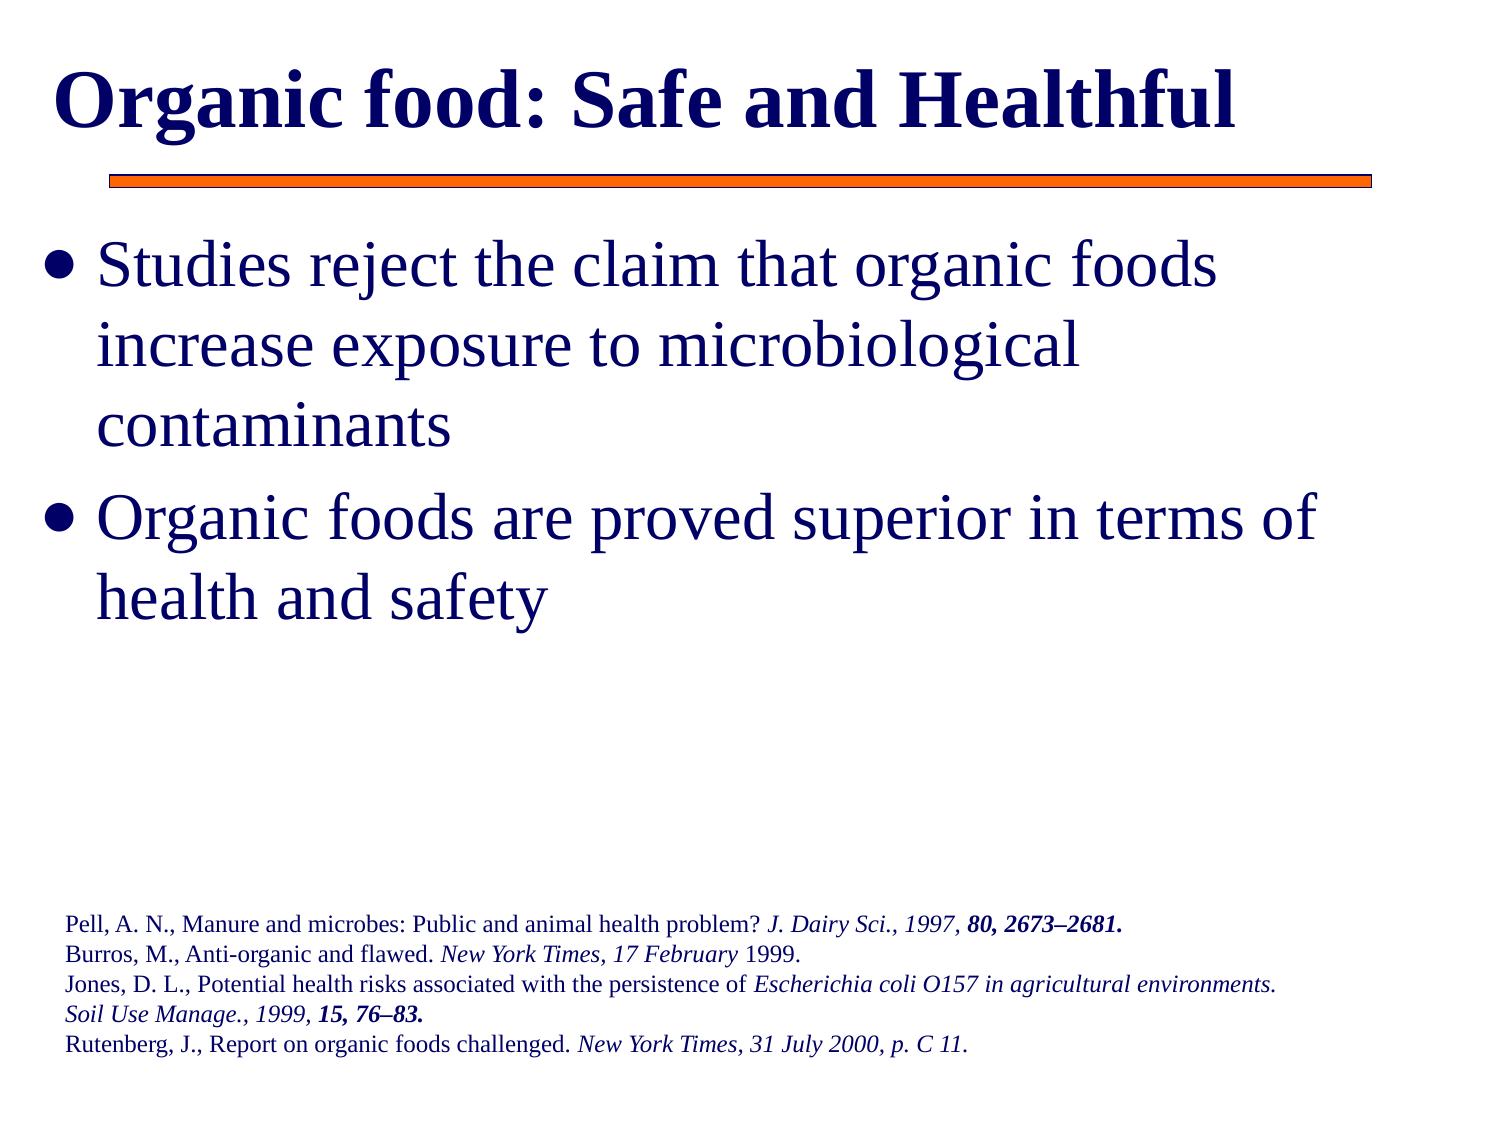

# Organic food: Safe and Healthful
Studies reject the claim that organic foods increase exposure to microbiological contaminants
Organic foods are proved superior in terms of health and safety
Pell, A. N., Manure and microbes: Public and animal health problem? J. Dairy Sci., 1997, 80, 2673–2681.
Burros, M., Anti-organic and flawed. New York Times, 17 February 1999.
Jones, D. L., Potential health risks associated with the persistence of Escherichia coli O157 in agricultural environments. Soil Use Manage., 1999, 15, 76–83.
Rutenberg, J., Report on organic foods challenged. New York Times, 31 July 2000, p. C 11.